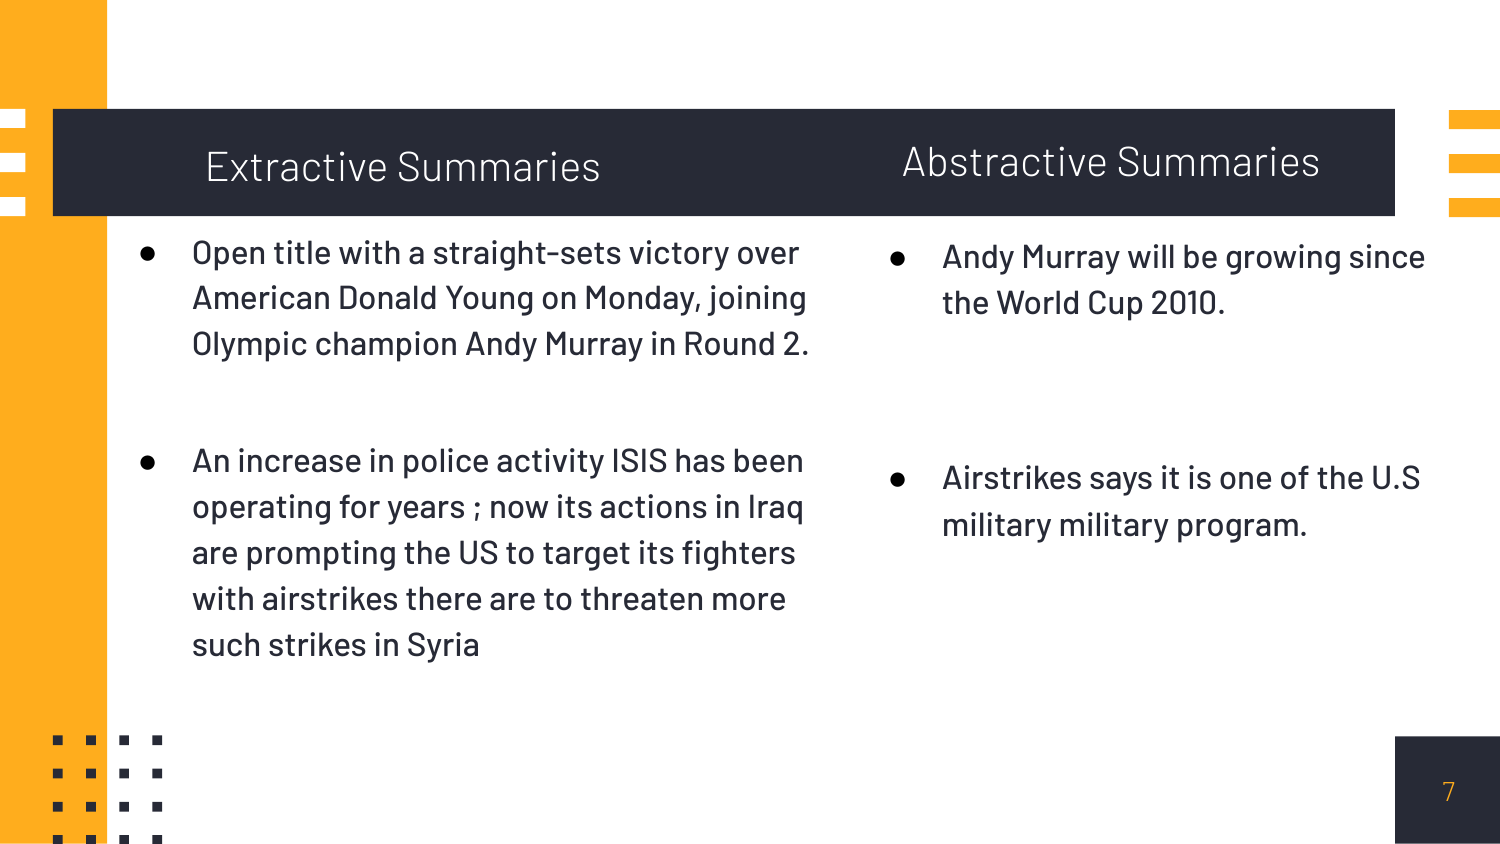

Abstractive Summaries
Extractive Summaries
Open title with a straight-sets victory over American Donald Young on Monday, joining Olympic champion Andy Murray in Round 2.

An increase in police activity ISIS has been operating for years ; now its actions in Iraq are prompting the US to target its fighters with airstrikes there are to threaten more such strikes in Syria
Andy Murray will be growing since the World Cup 2010.

Airstrikes says it is one of the U.S military military program.
7